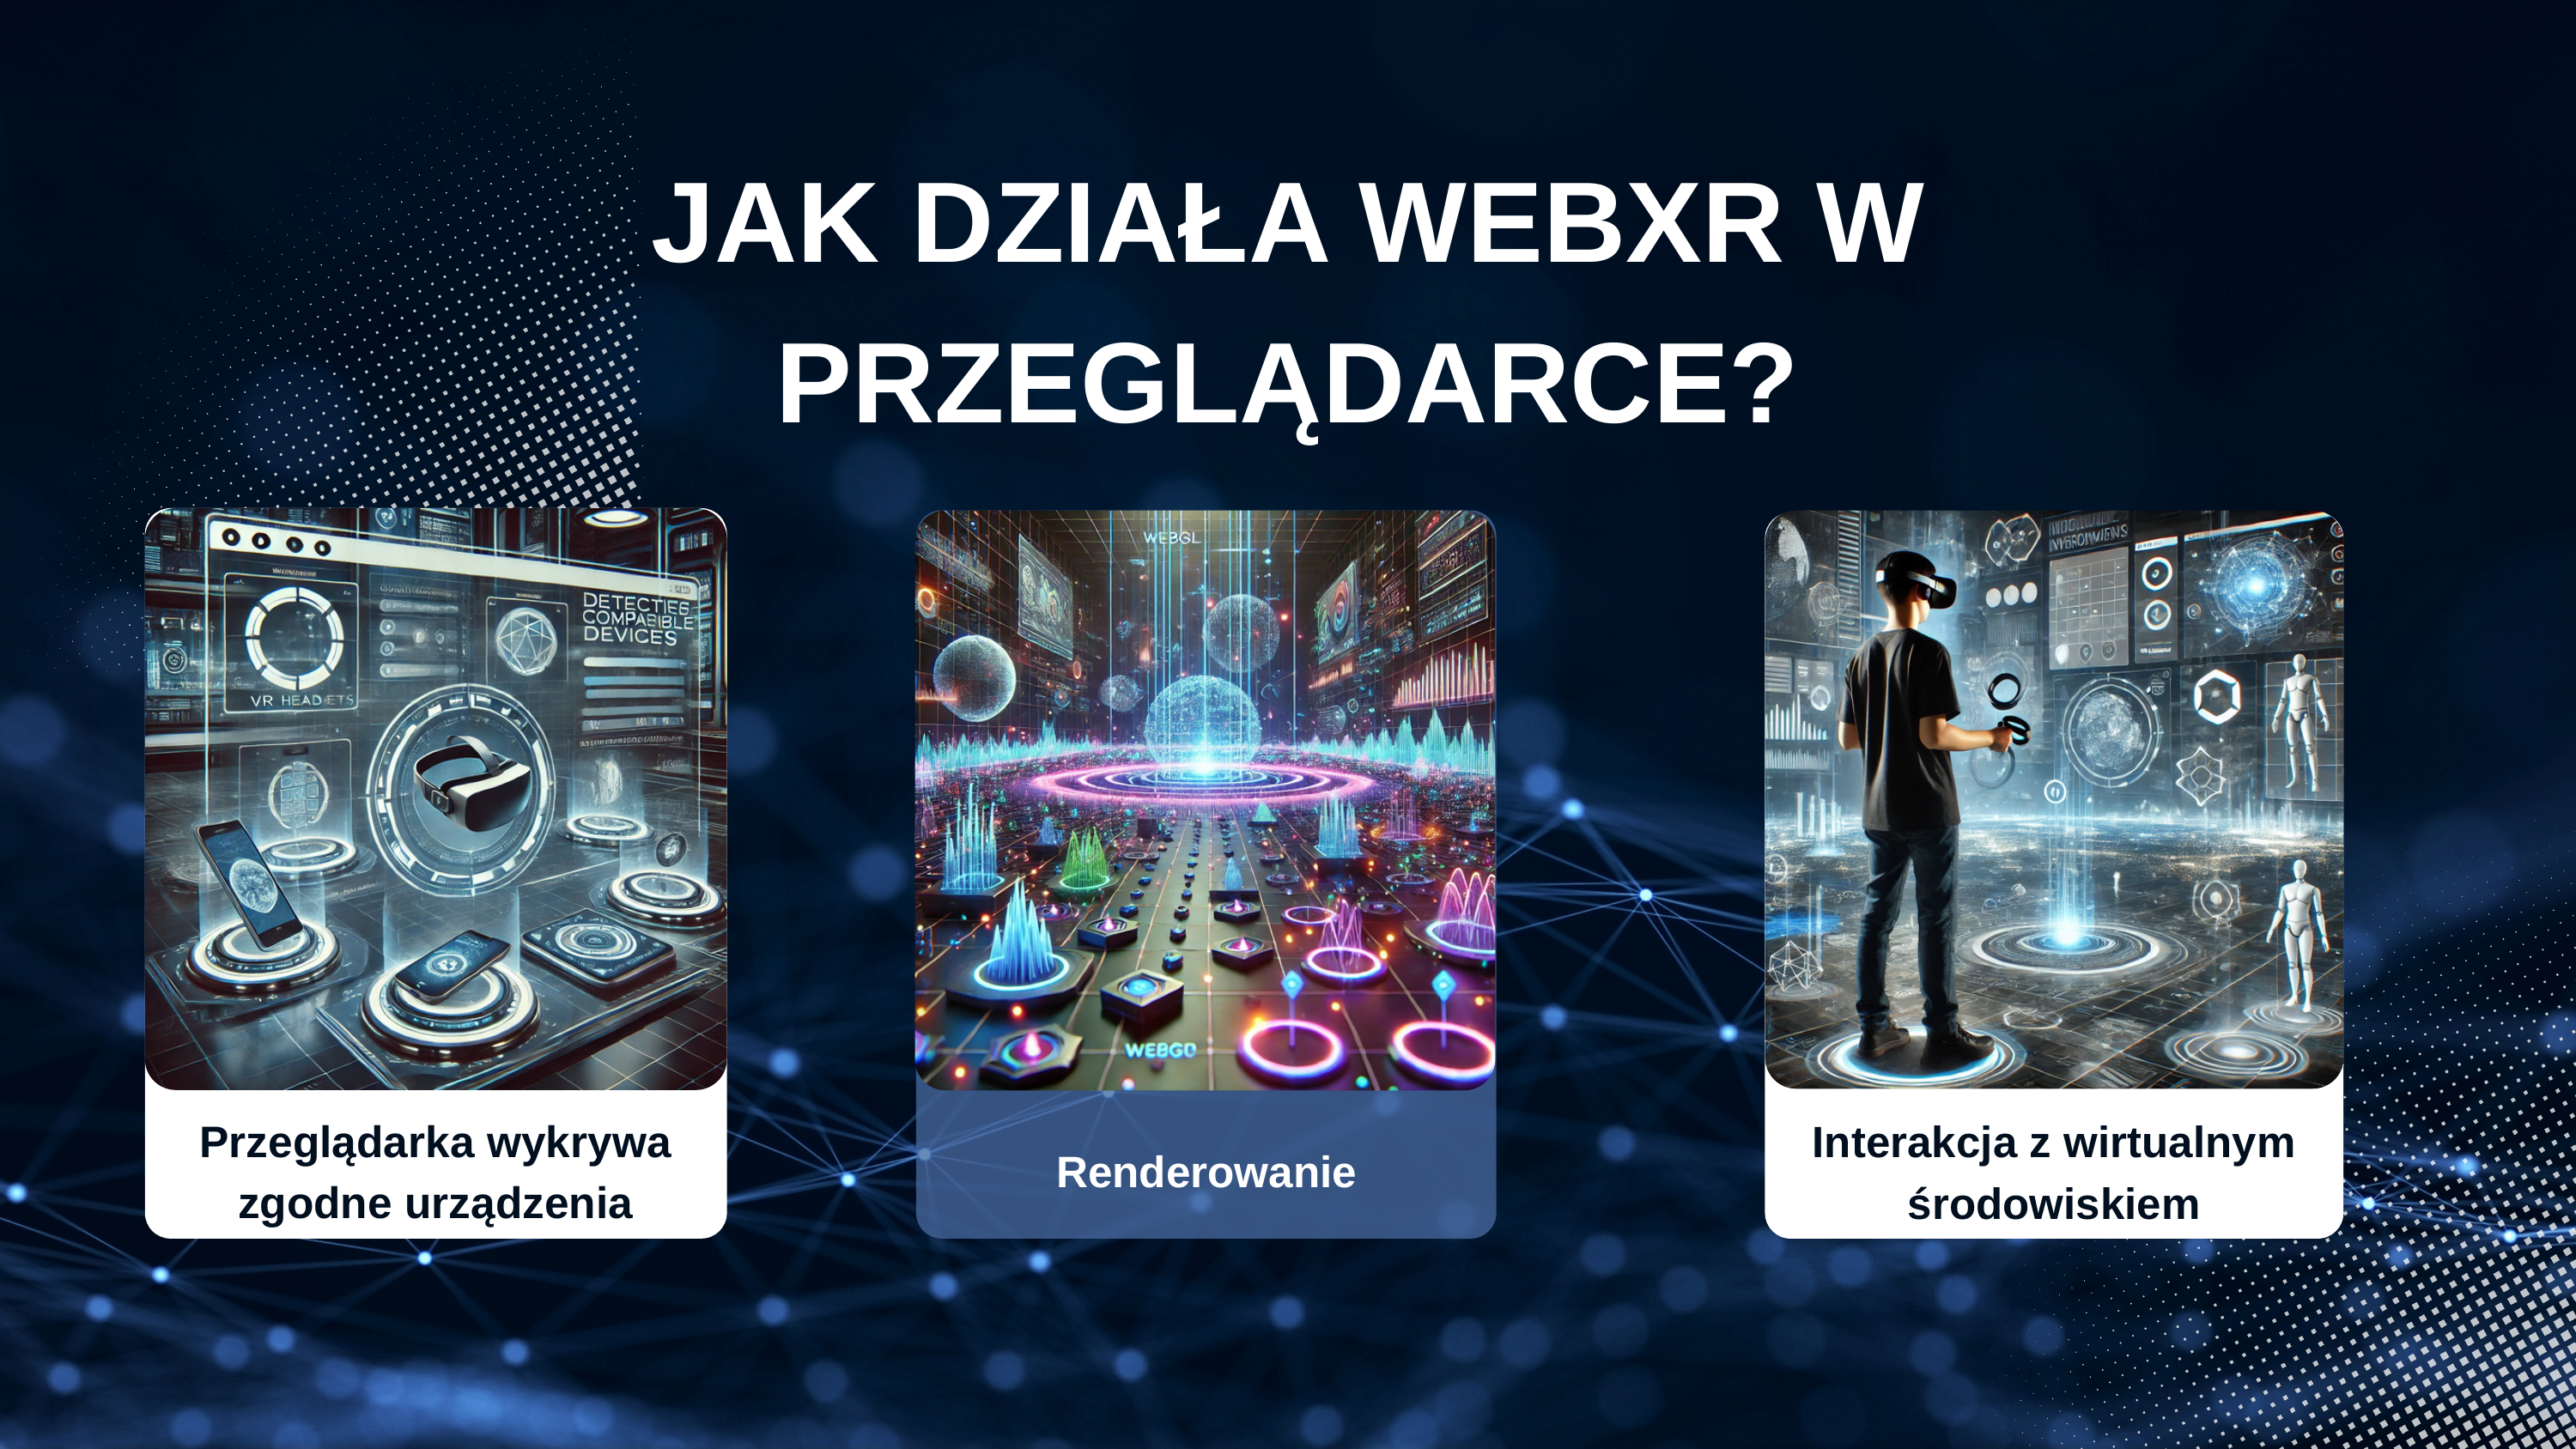

JAK DZIAŁA WEBXR W PRZEGLĄDARCE?

Przeglądarka wykrywa zgodne urządzenia
Interakcja z wirtualnym środowiskiem
Renderowanie